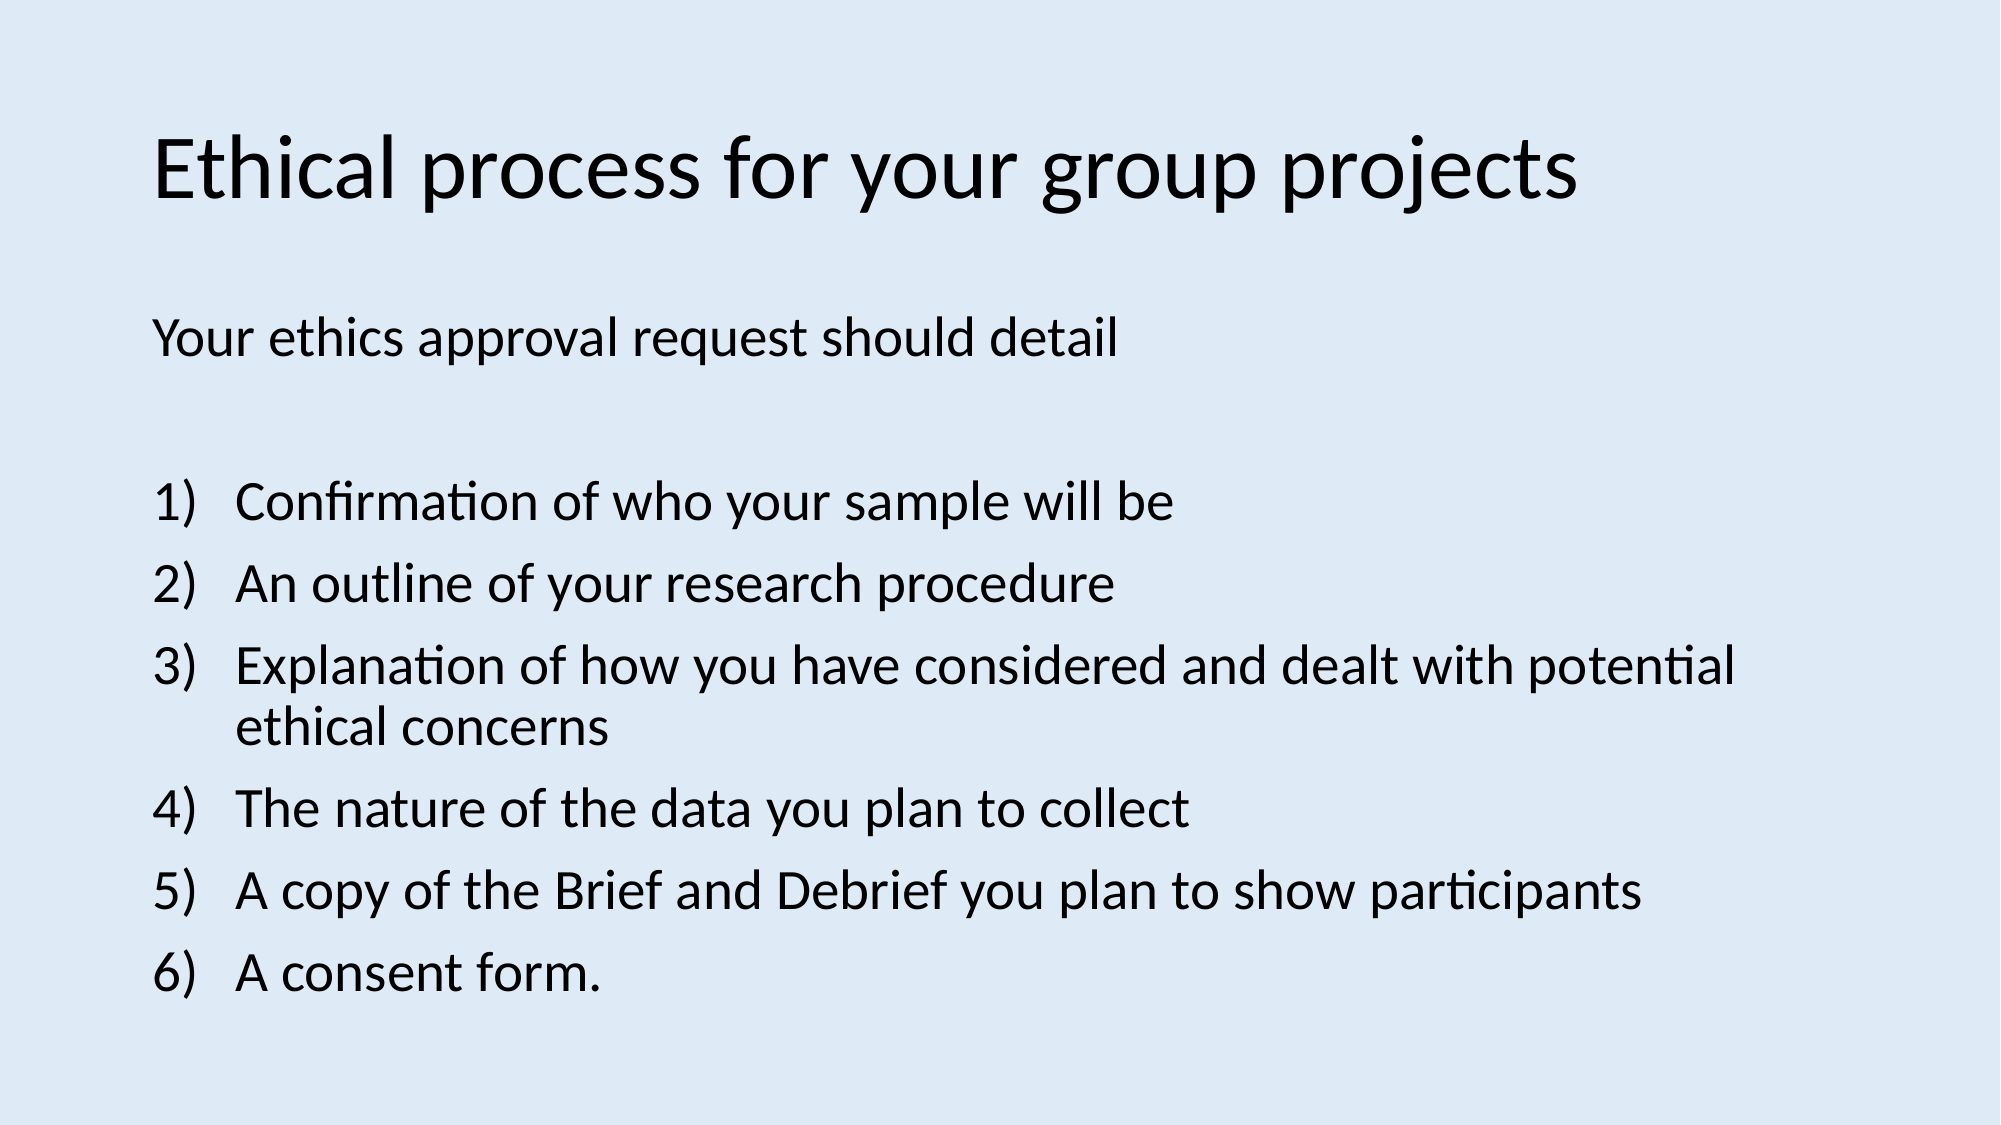

# Ethical process for your group projects
Your ethics approval request should detail

Confirmation of who your sample will be
An outline of your research procedure
Explanation of how you have considered and dealt with potential ethical concerns
The nature of the data you plan to collect
A copy of the Brief and Debrief you plan to show participants
A consent form.